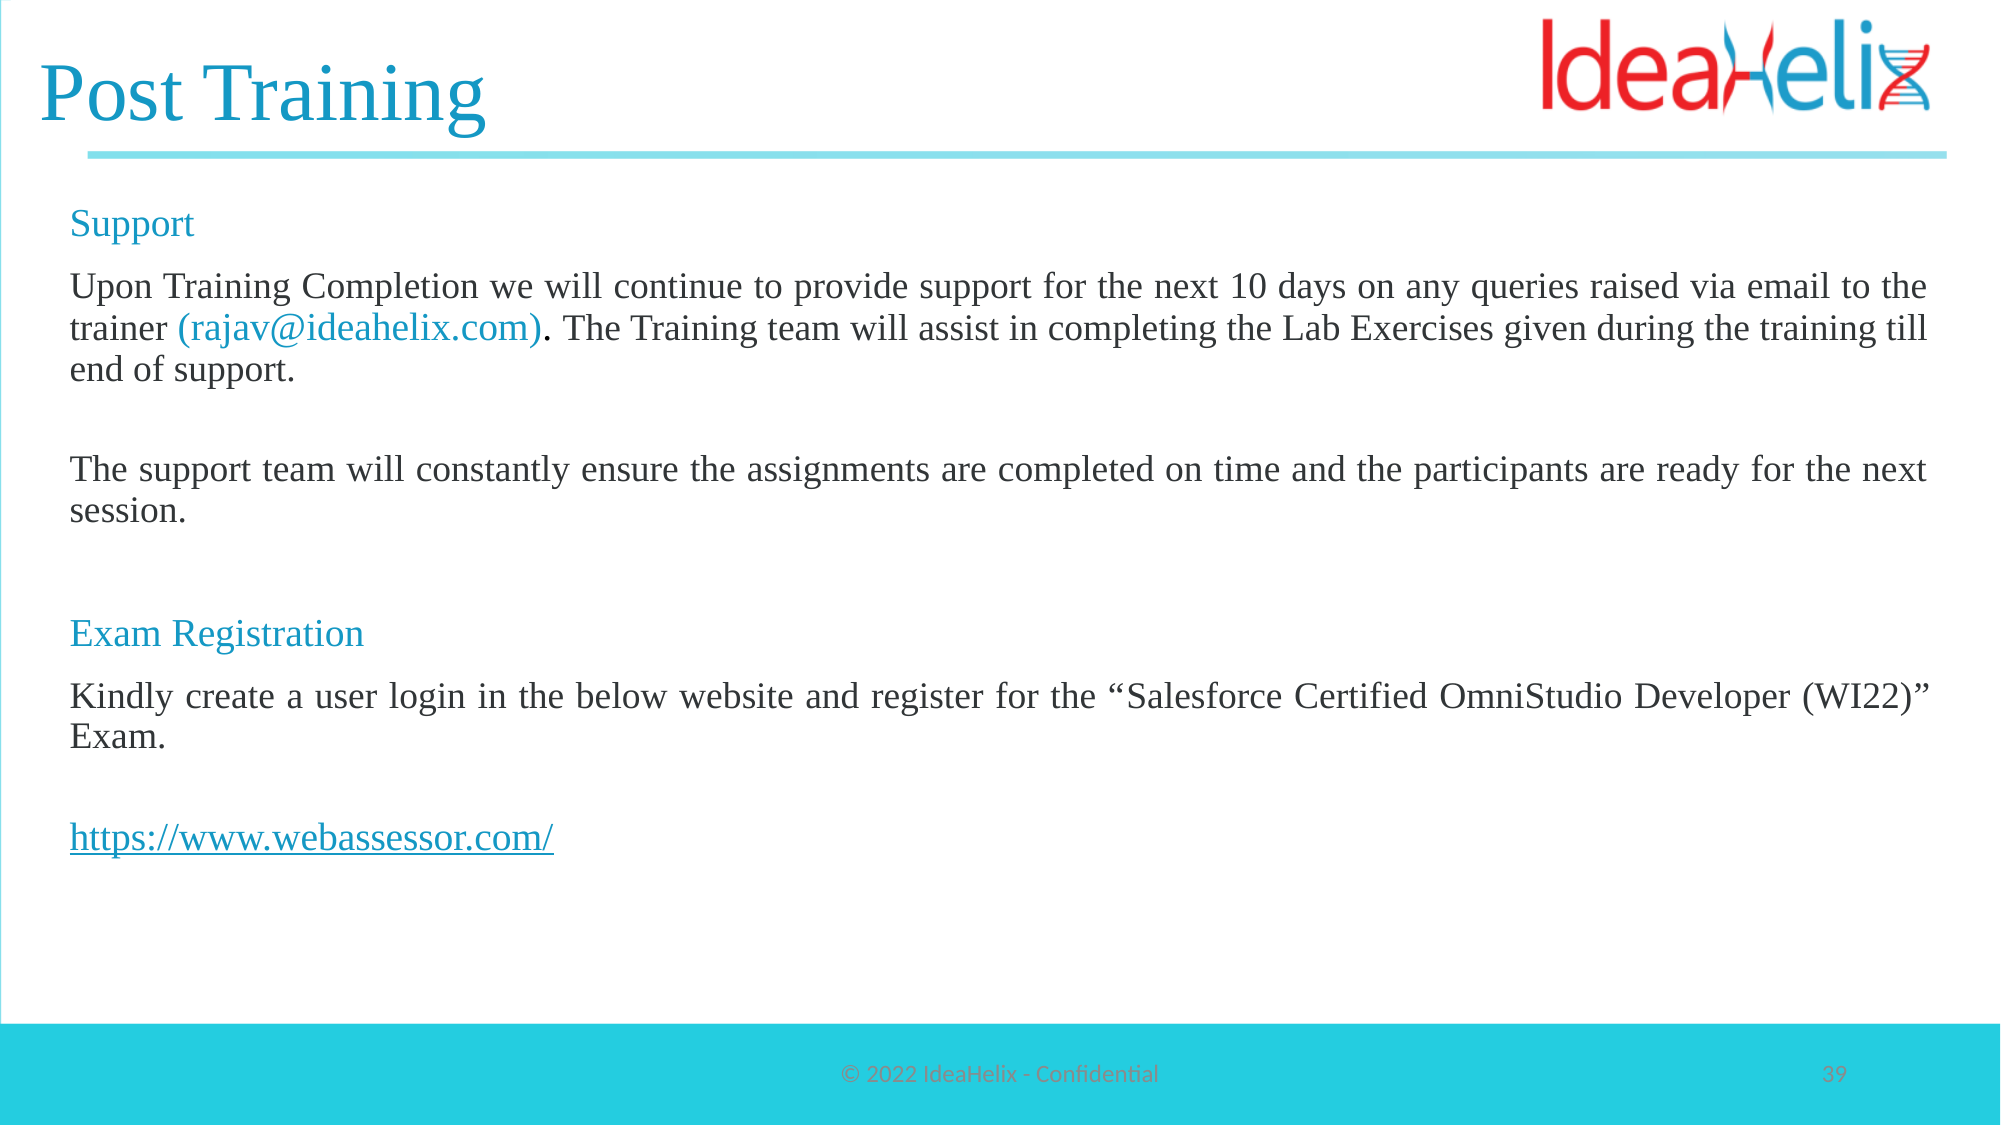

# Post Training
Support
Upon Training Completion we will continue to provide support for the next 10 days on any queries raised via email to the trainer (rajav@ideahelix.com). The Training team will assist in completing the Lab Exercises given during the training till end of support.

The support team will constantly ensure the assignments are completed on time and the participants are ready for the next session.

Exam Registration
Kindly create a user login in the below website and register for the “Salesforce Certified OmniStudio Developer (WI22)” Exam.

https://www.webassessor.com/

© 2022 IdeaHelix - Confidential
39